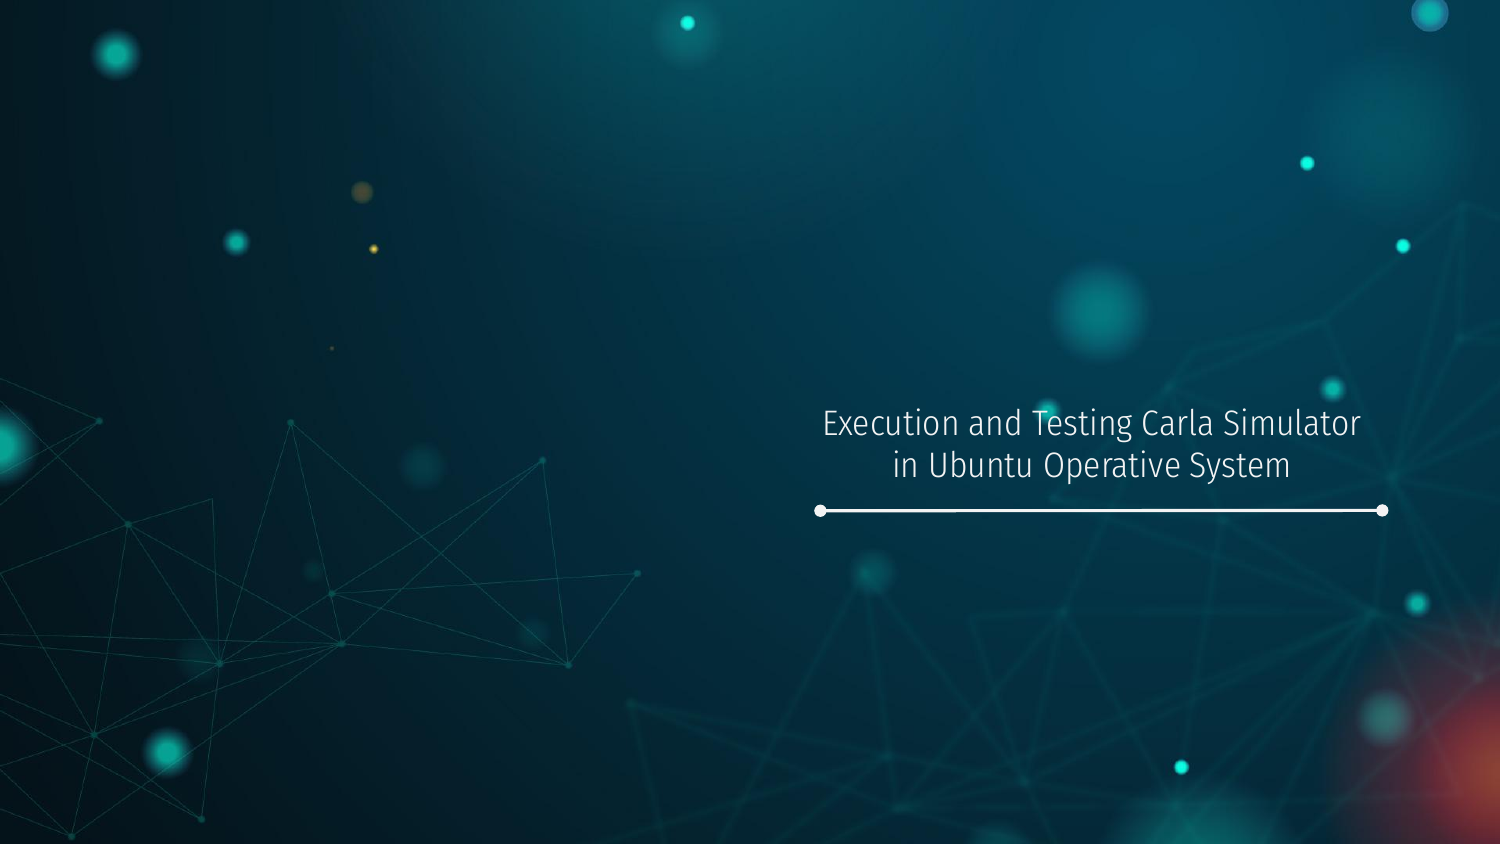

Execution and Testing Carla Simulator in Ubuntu Operative System